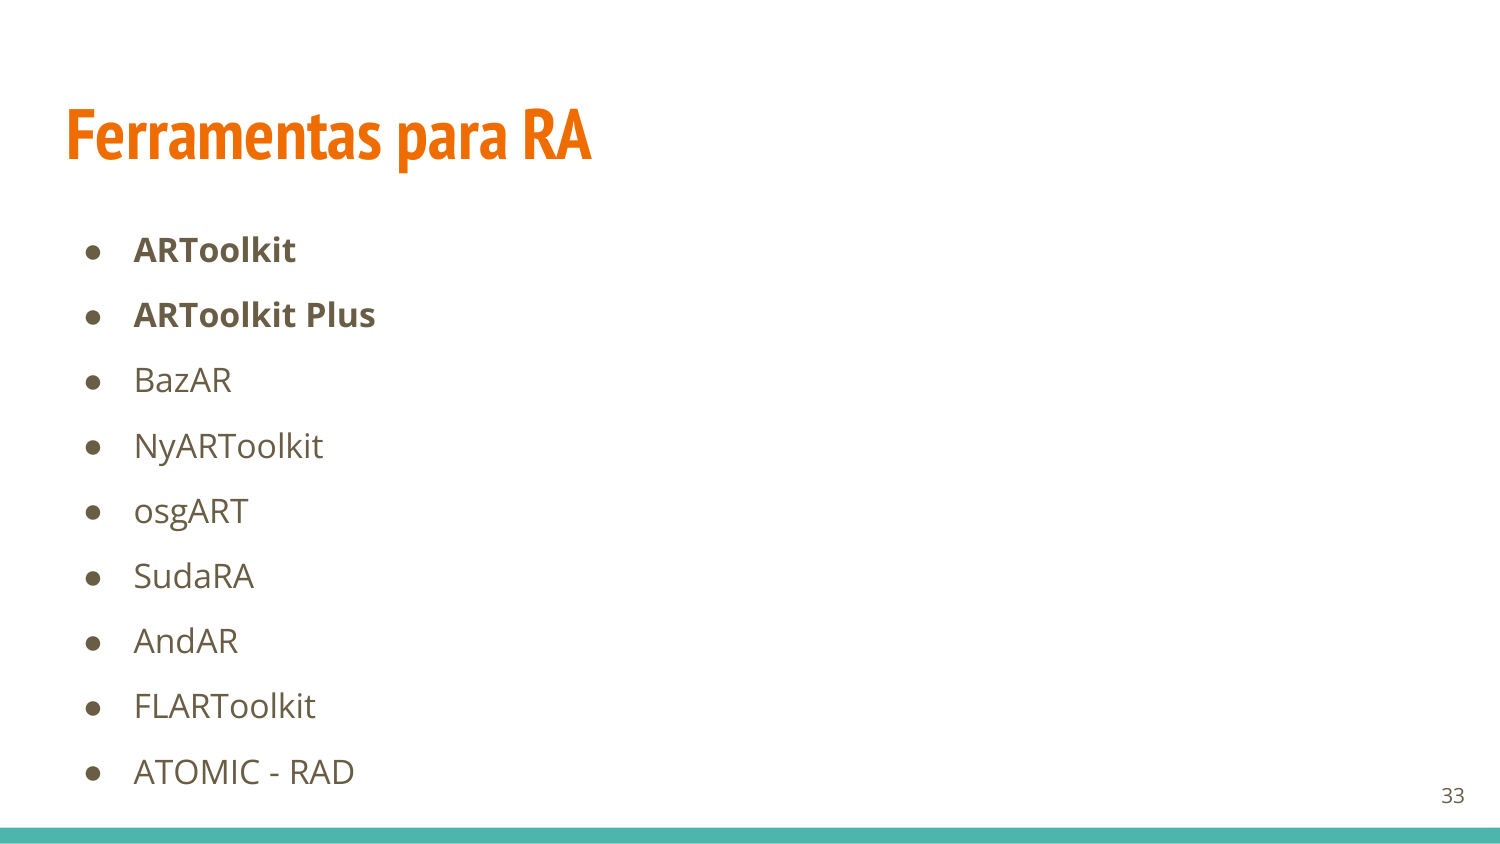

# Ferramentas para RA
ARToolkit
ARToolkit Plus
BazAR
NyARToolkit
osgART
SudaRA
AndAR
FLARToolkit
ATOMIC - RAD
33